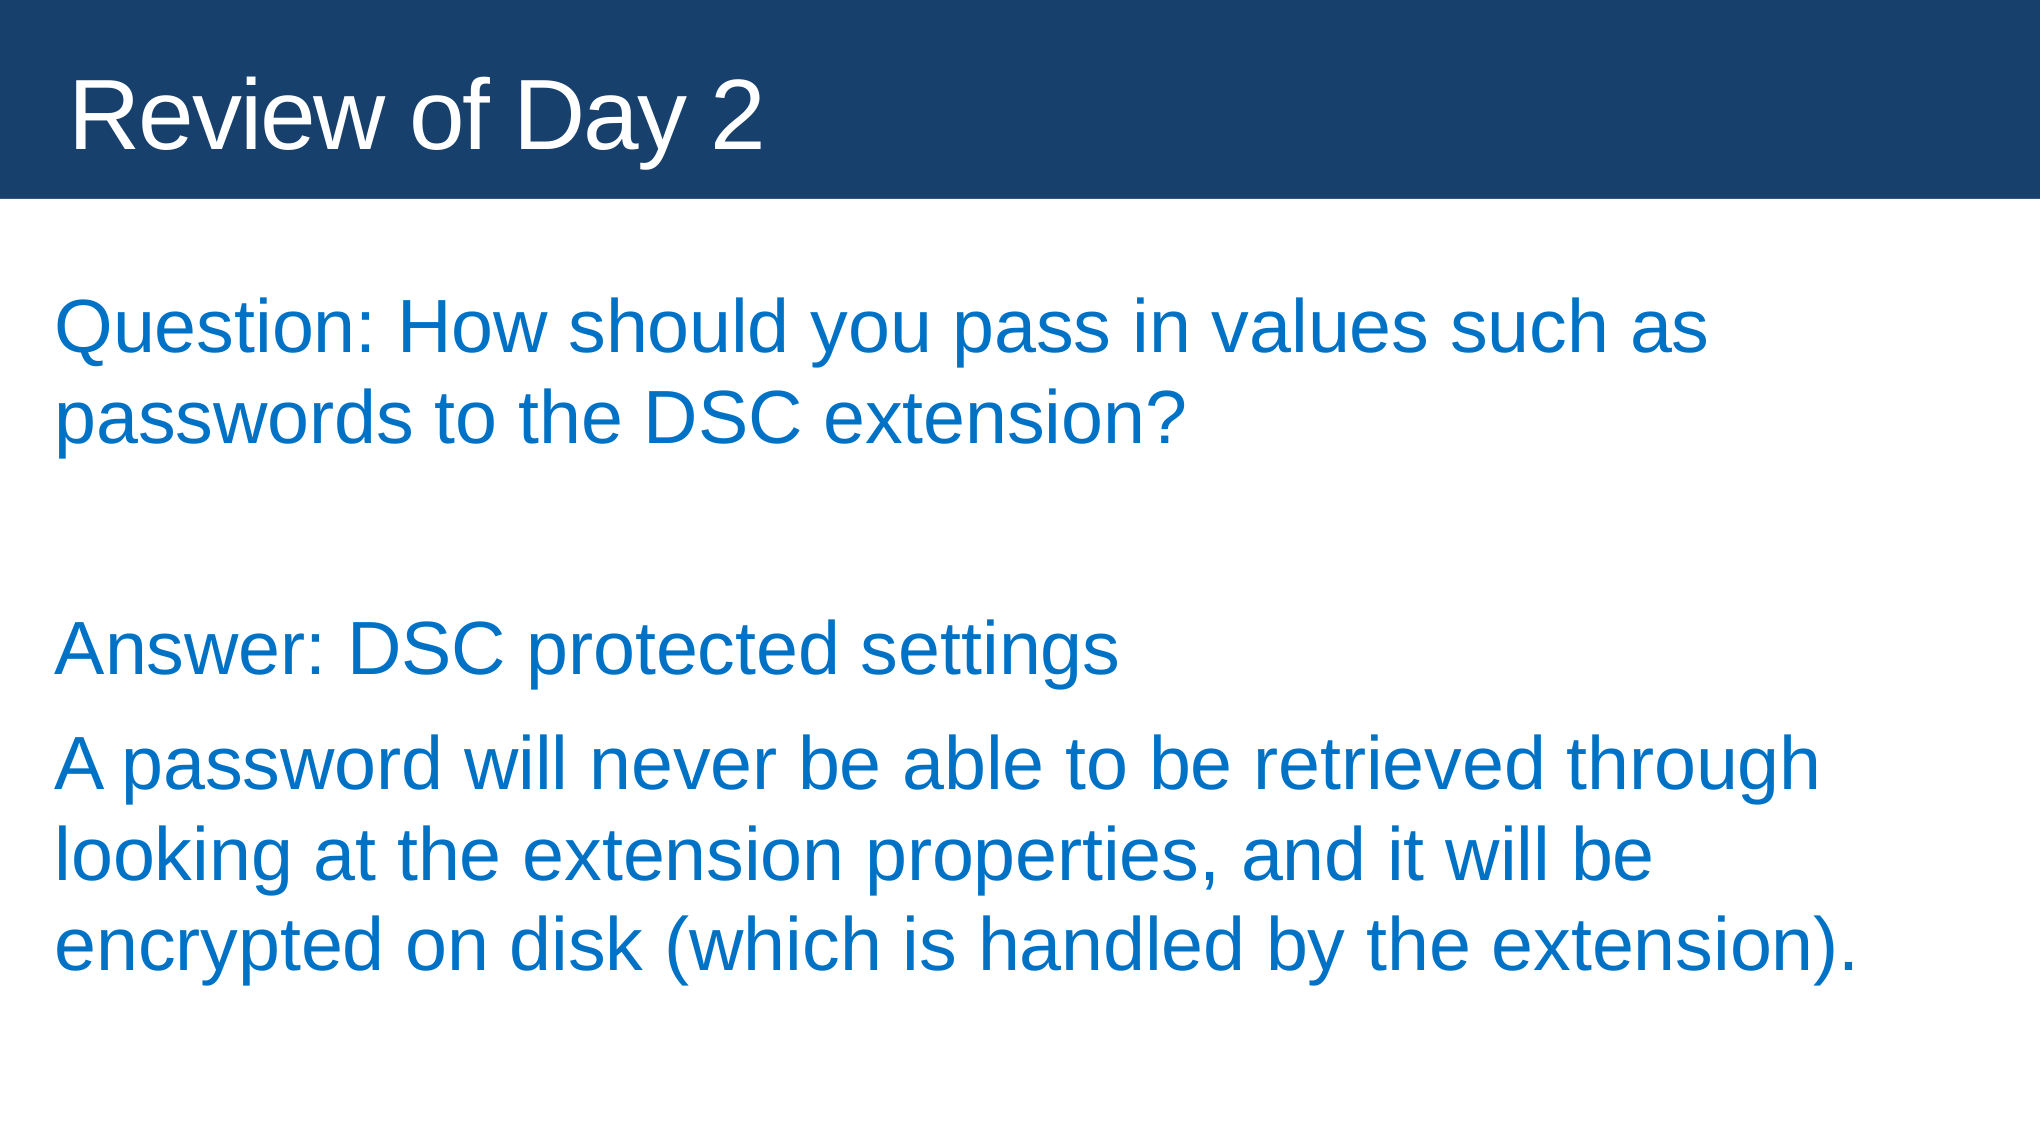

# Review of Day 2
Question: How should you pass in values such as passwords to the DSC extension?

Answer: DSC protected settings
A password will never be able to be retrieved through looking at the extension properties, and it will be encrypted on disk (which is handled by the extension).